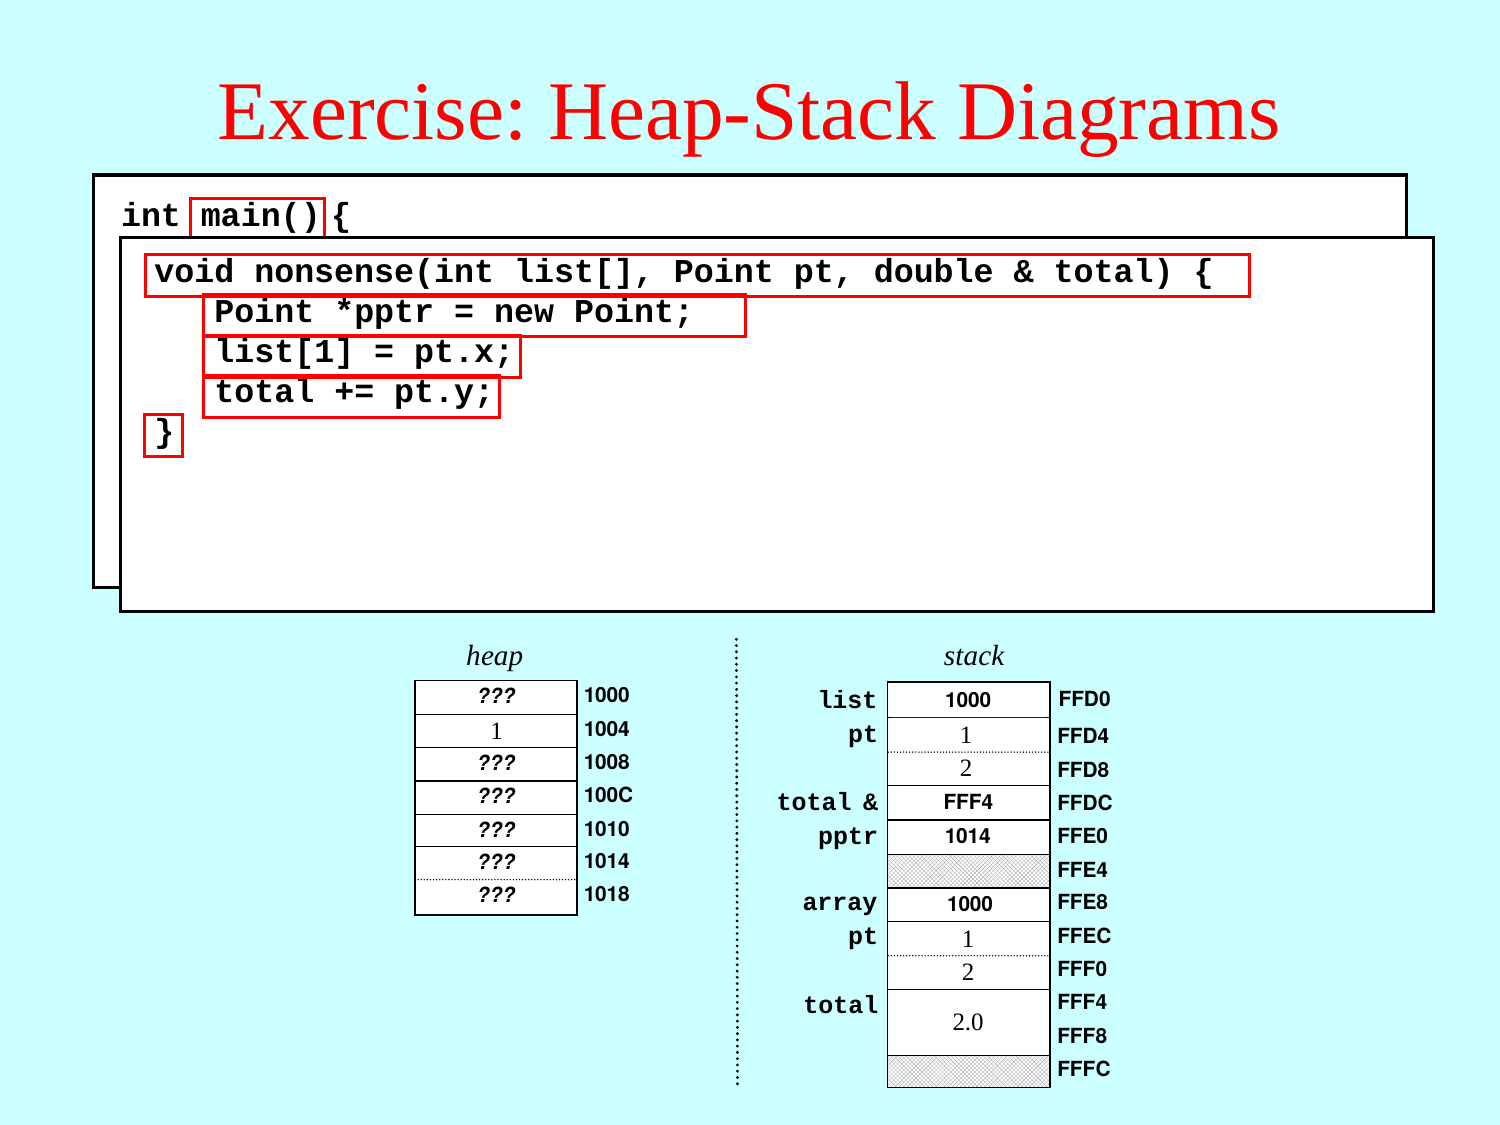

# Exercise: Heap-Stack Diagrams

int main() {
   Point pt;
   double total = 0.0;
   pt.x = 1;
   pt.y = 2;
   int *array = new int[5];
   nonsense(array, pt, total);
   return 0;
}

void nonsense(int list[], Point pt, double & total) {
   Point *pptr = new Point;
   list[1] = pt.x;
   total += pt.y;
}

stack
heap
stack

1000
???

1004
???

1008
???

100C
???

1010
???

list
FFD0
1000

pt
1

FFD4

2

FFD8

total &
FFF4

FFDC

pptr
???

FFE0

FFE4

1

1014

1014
???

1018
???

array
FFE8
???

pt
FFEC
???

FFF0
???

total
FFF4

???
FFF8

FFFC

1000

1

2

0.0

2.0